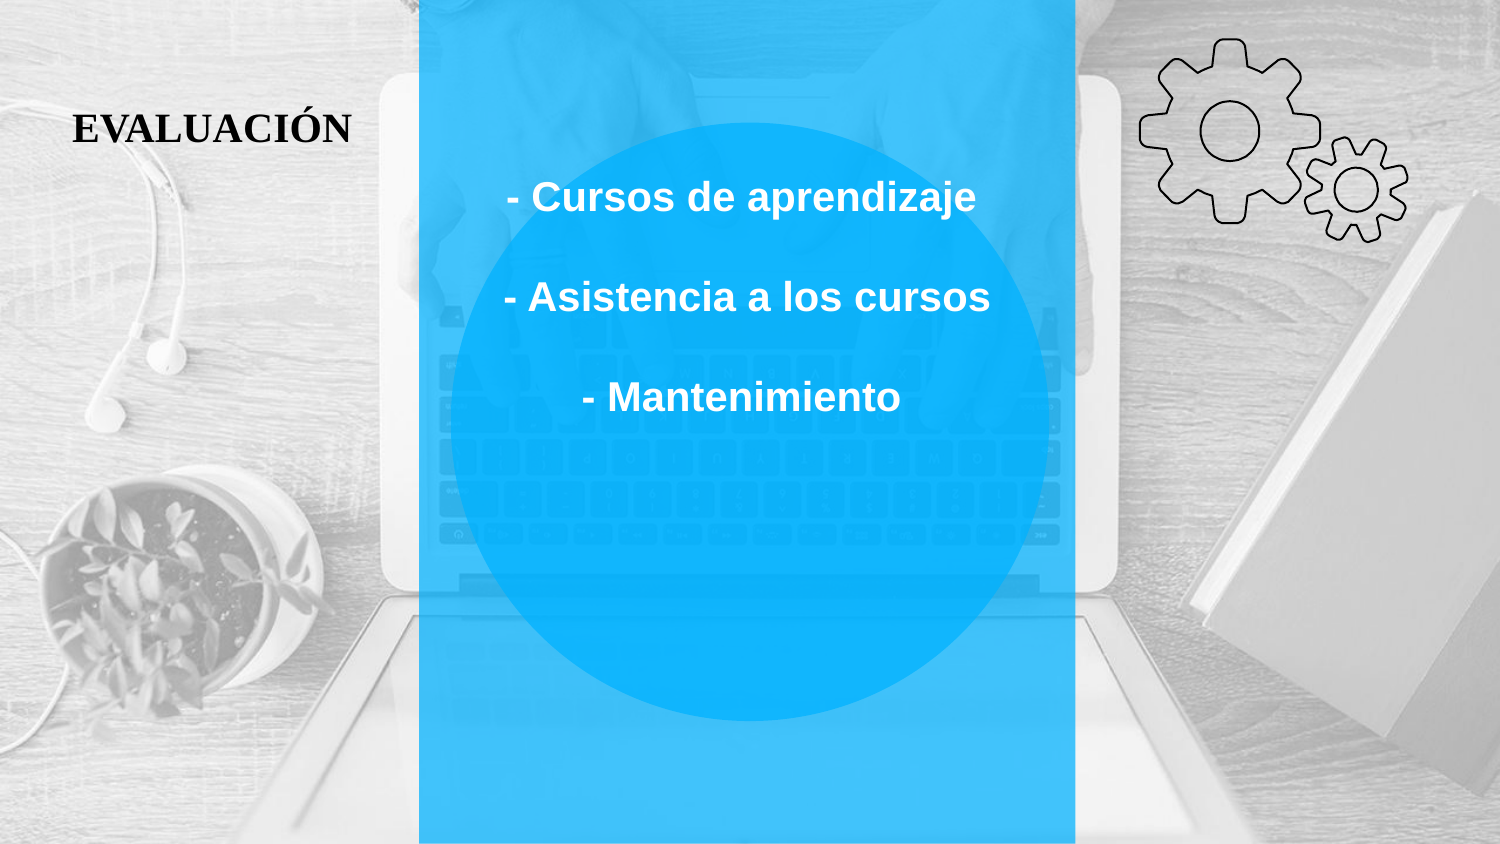

EVALUACIÓN
# - Cursos de aprendizaje - Asistencia a los cursos - Mantenimiento